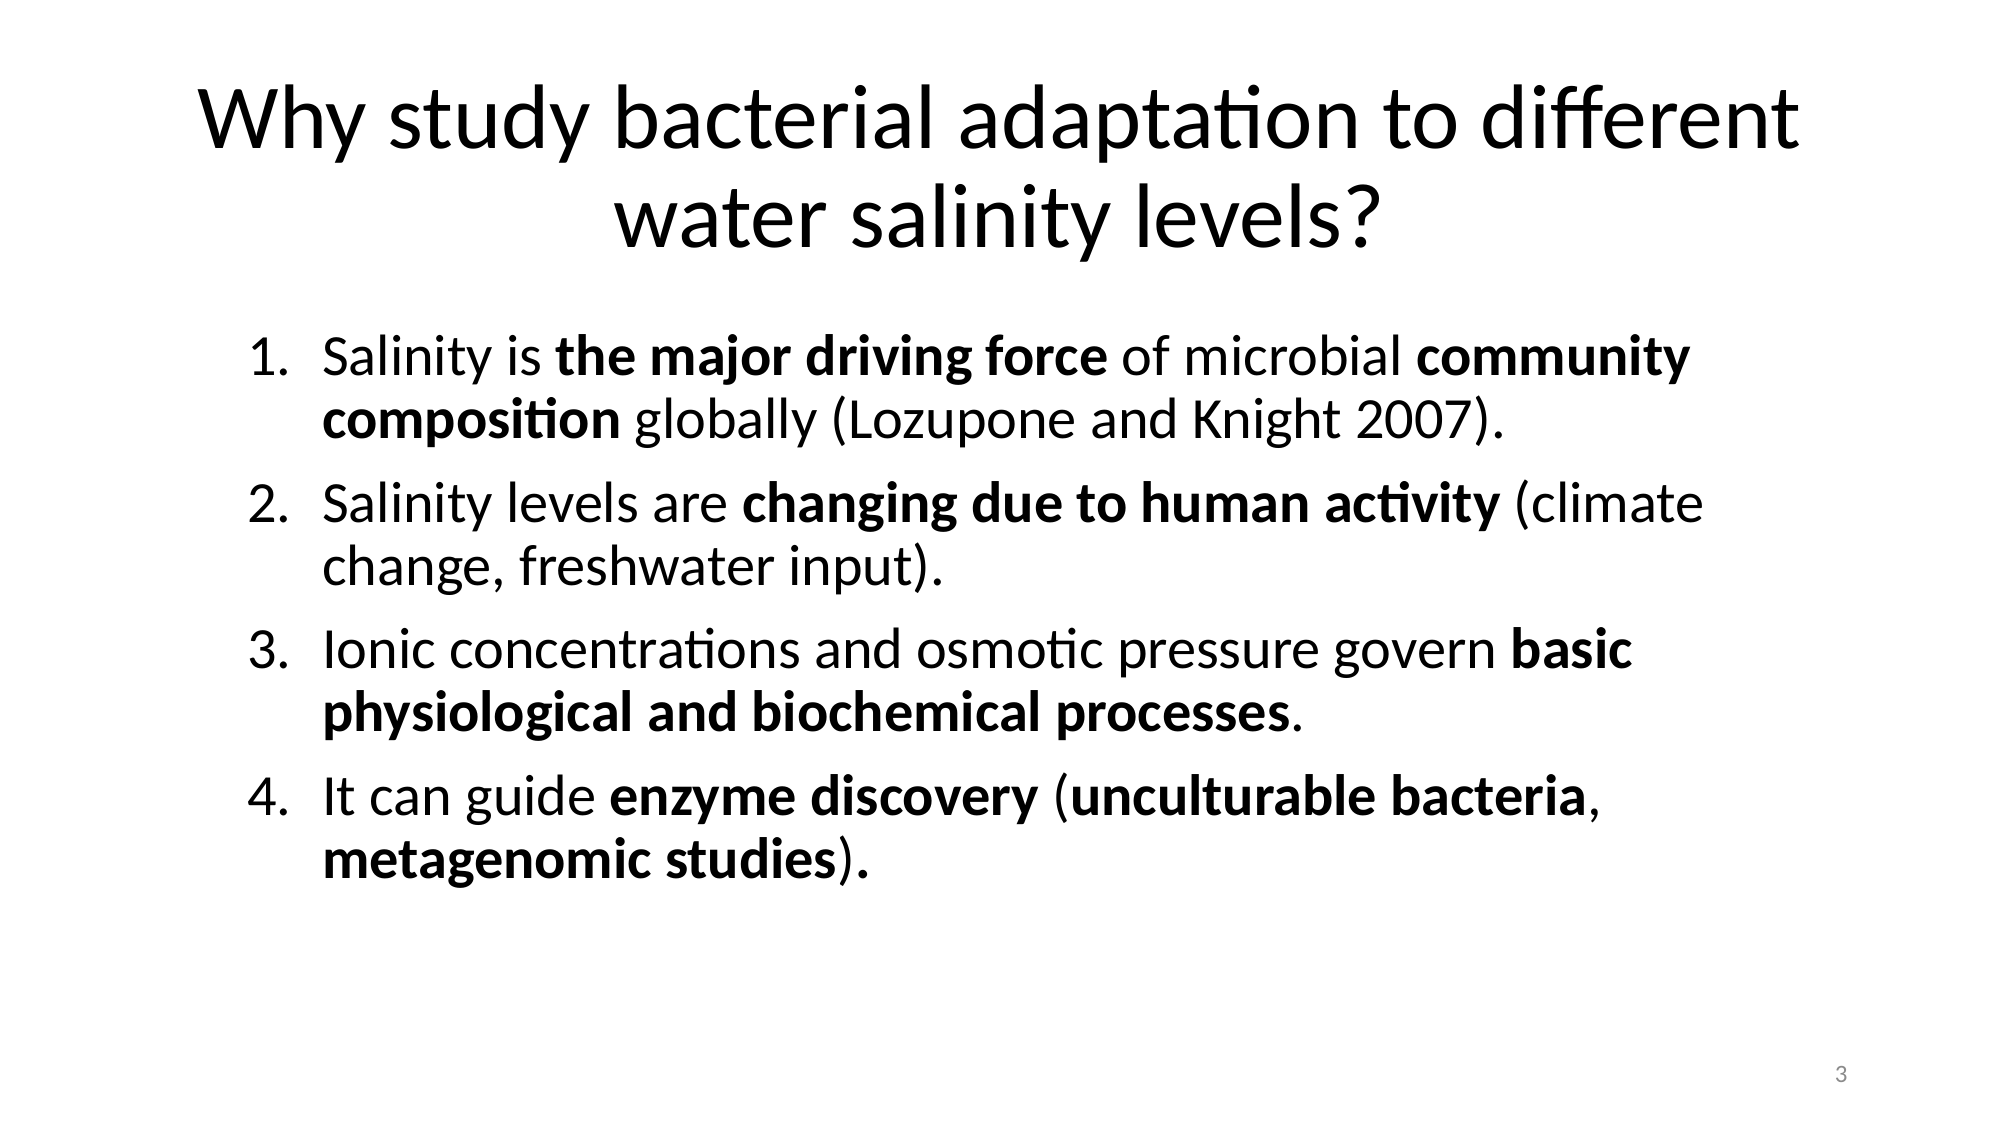

# Why study bacterial adaptation to different water salinity levels?

Salinity is the major driving force of microbial community composition globally (Lozupone and Knight 2007).
Salinity levels are changing due to human activity (climate change, freshwater input).
Ionic concentrations and osmotic pressure govern basic physiological and biochemical processes.
It can guide enzyme discovery (unculturable bacteria, metagenomic studies).

3